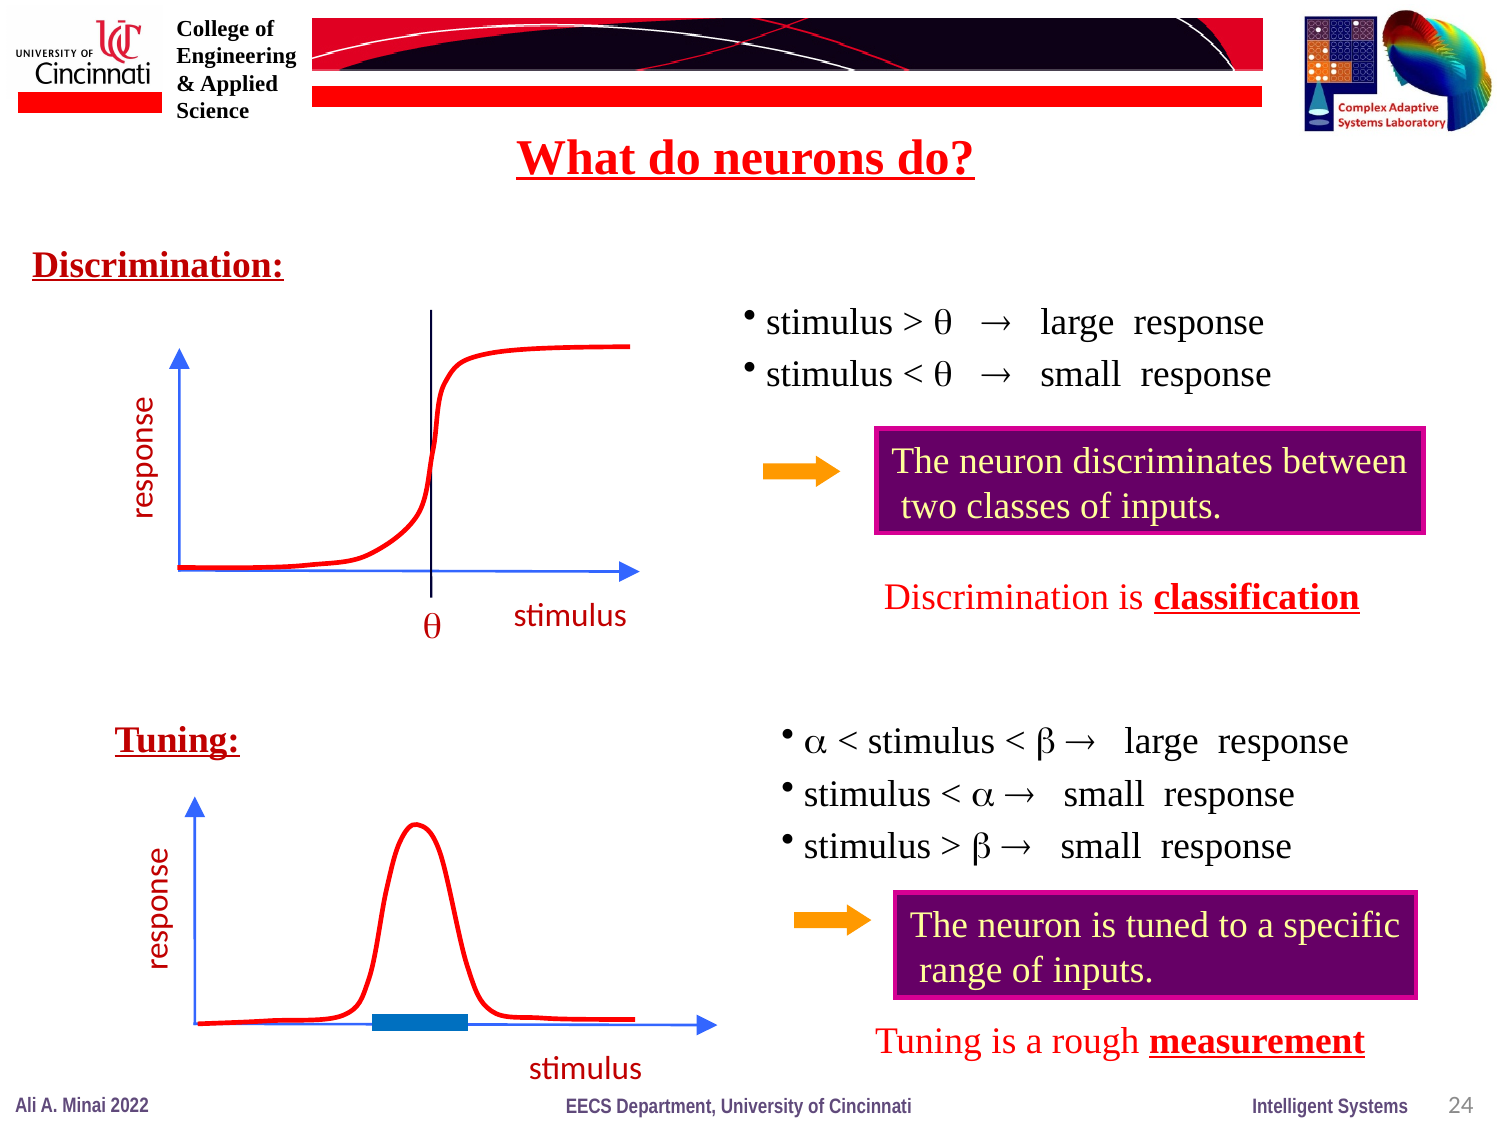

What do neurons do?
Discrimination:
 stimulus > θ   →   large  response
 stimulus < θ   →   small  response

response

stimulus
θ
The neuron discriminates between
 two classes of inputs.

Discrimination is classification
Tuning:
 α < stimulus < β →   large  response
 stimulus < α →   small  response
 stimulus > β →   small  response

response

stimulus
The neuron is tuned to a specific
 range of inputs.

Tuning is a rough measurement